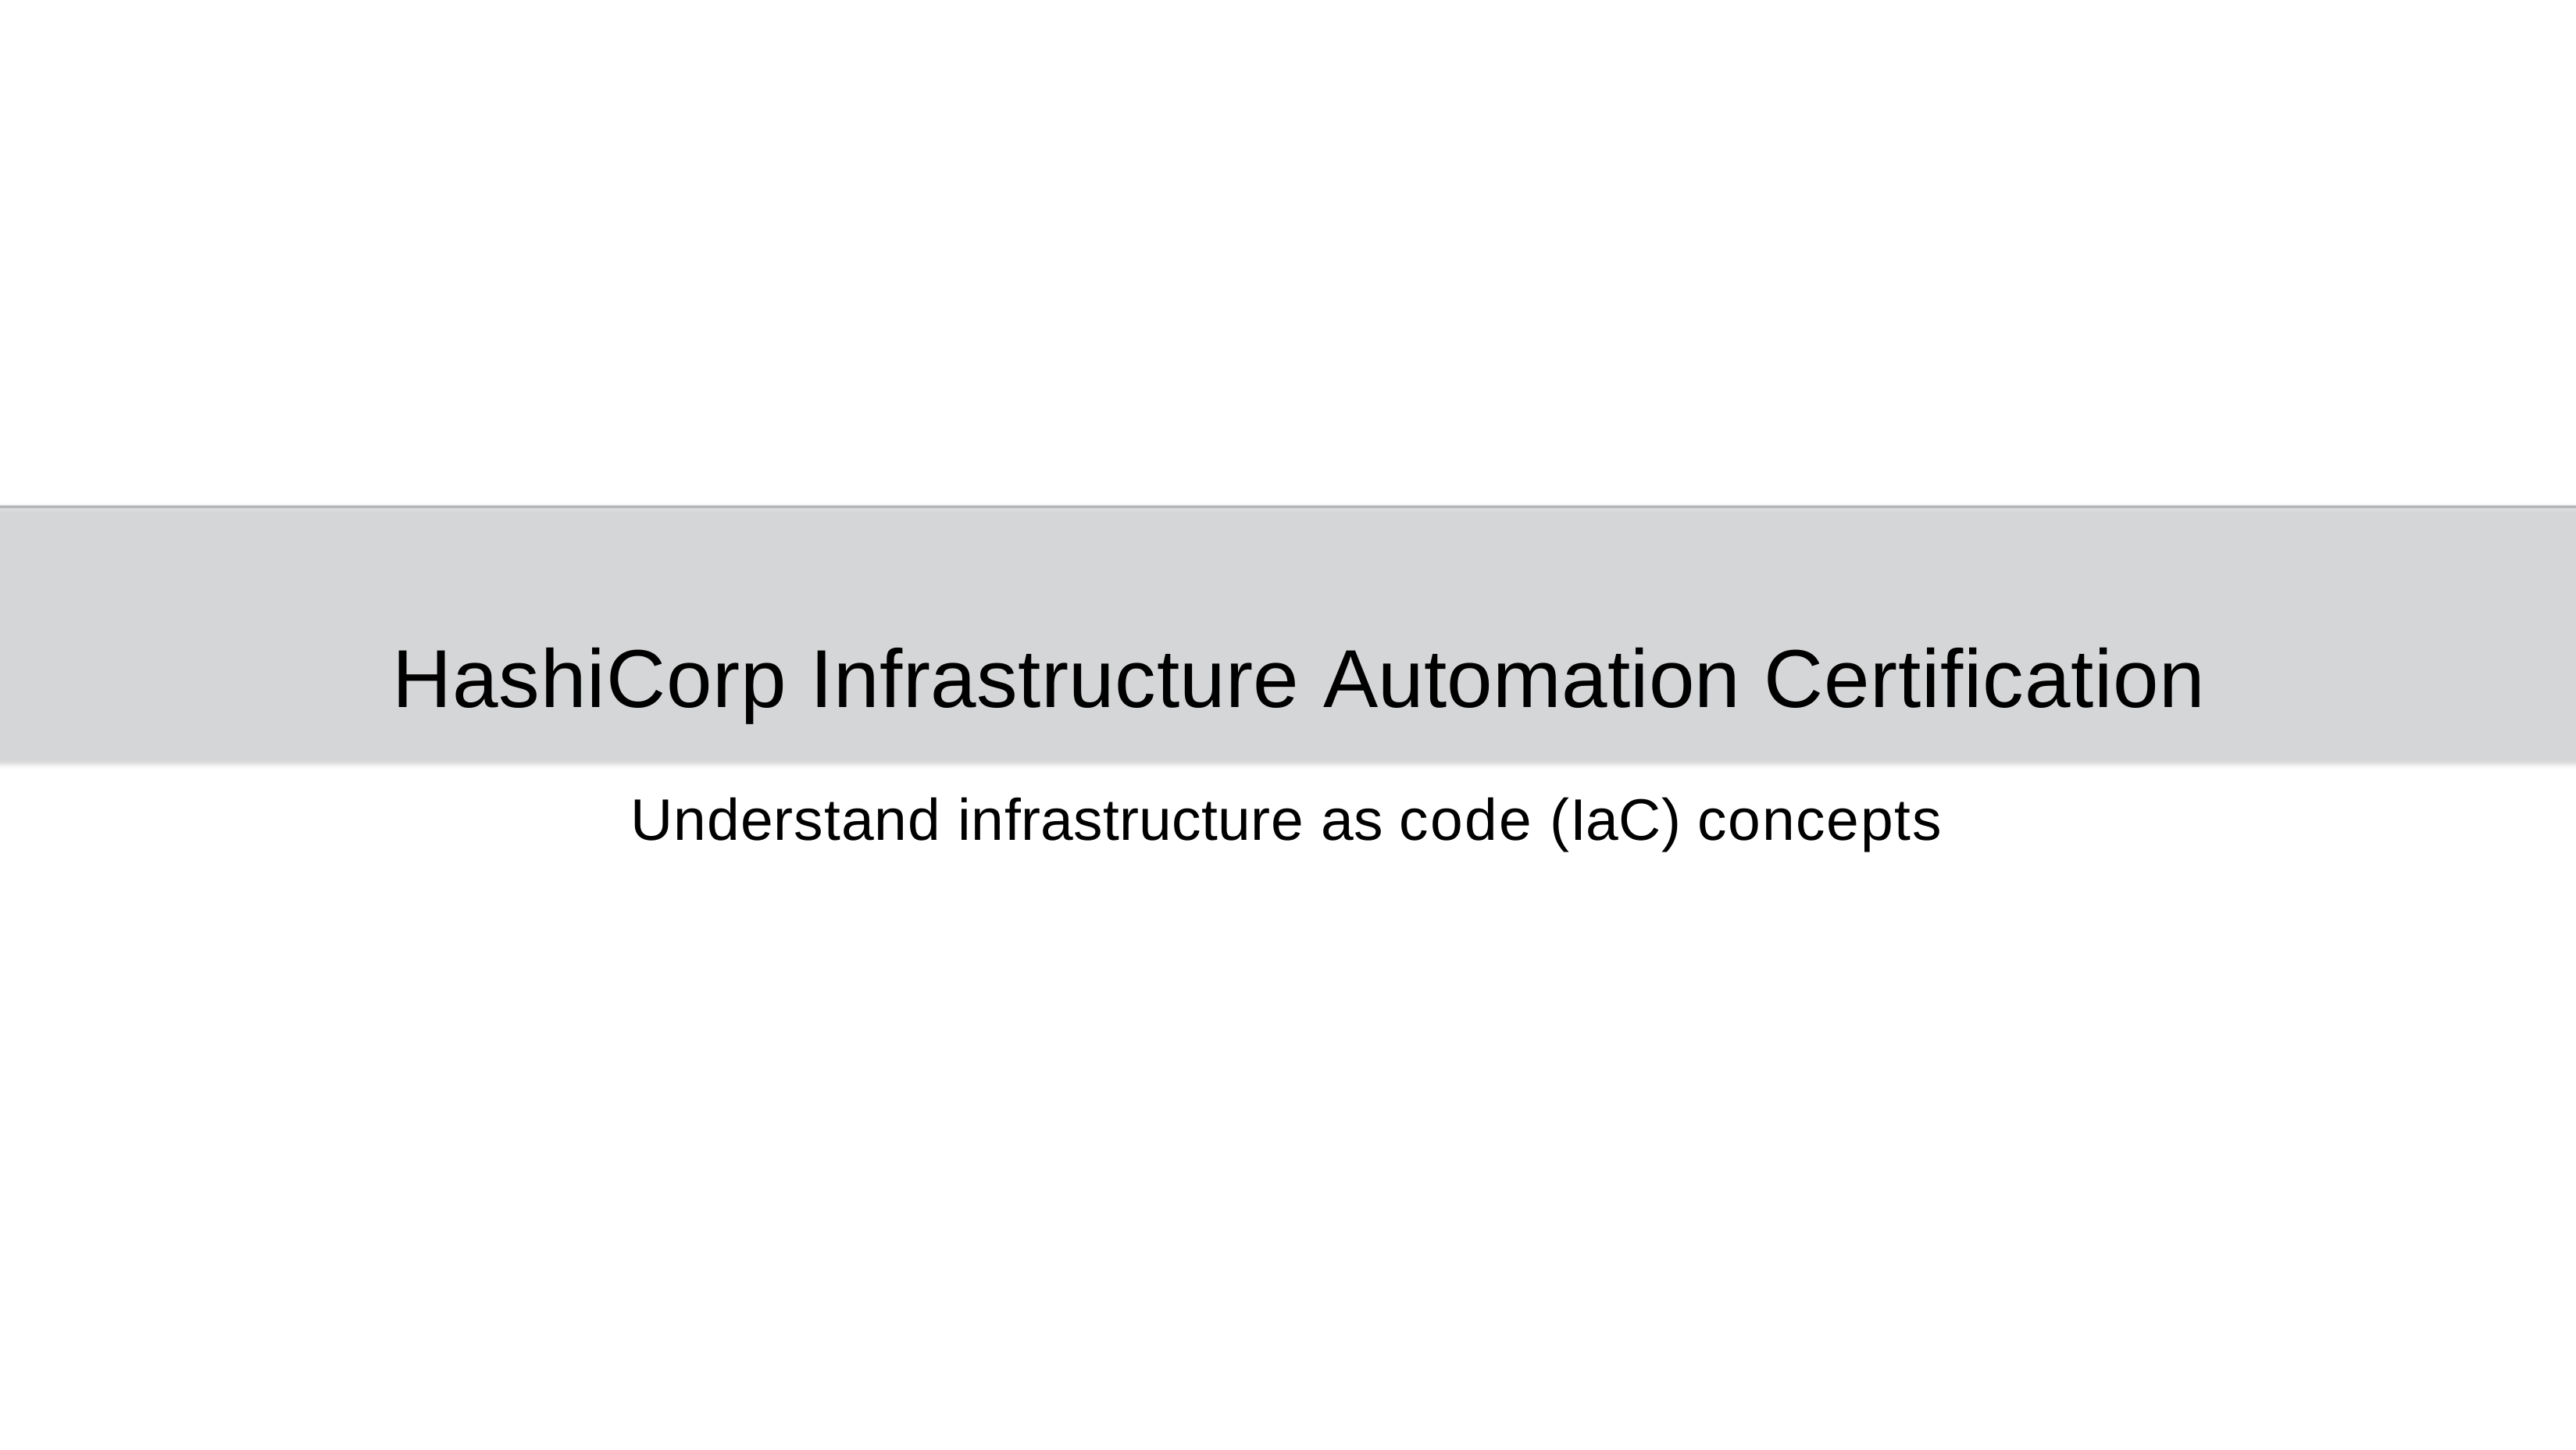

HashiCorp Infrastructure Automation Certification
Understand infrastructure as code (IaC) concepts